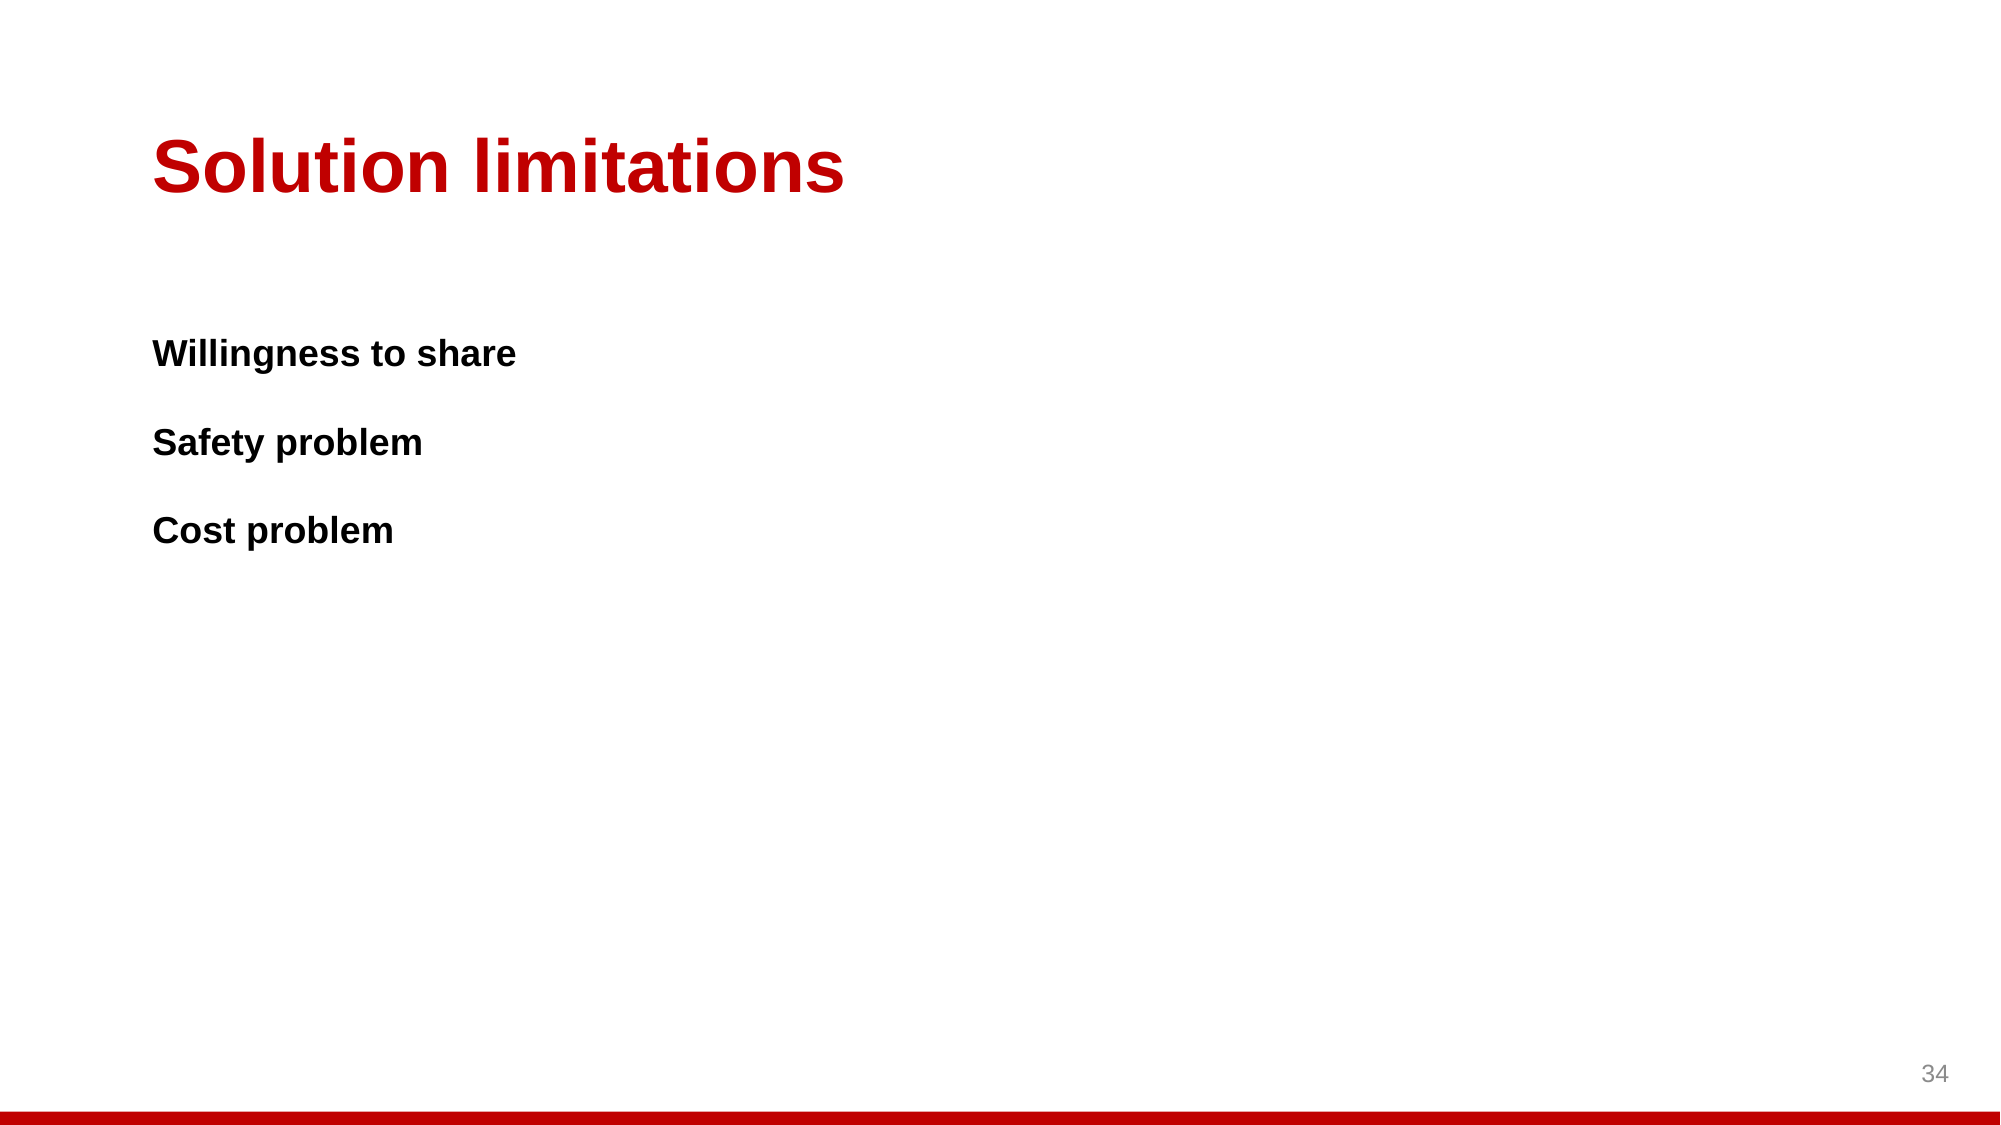

Solution limitations
Willingness to share
Safety problem
Cost problem

34